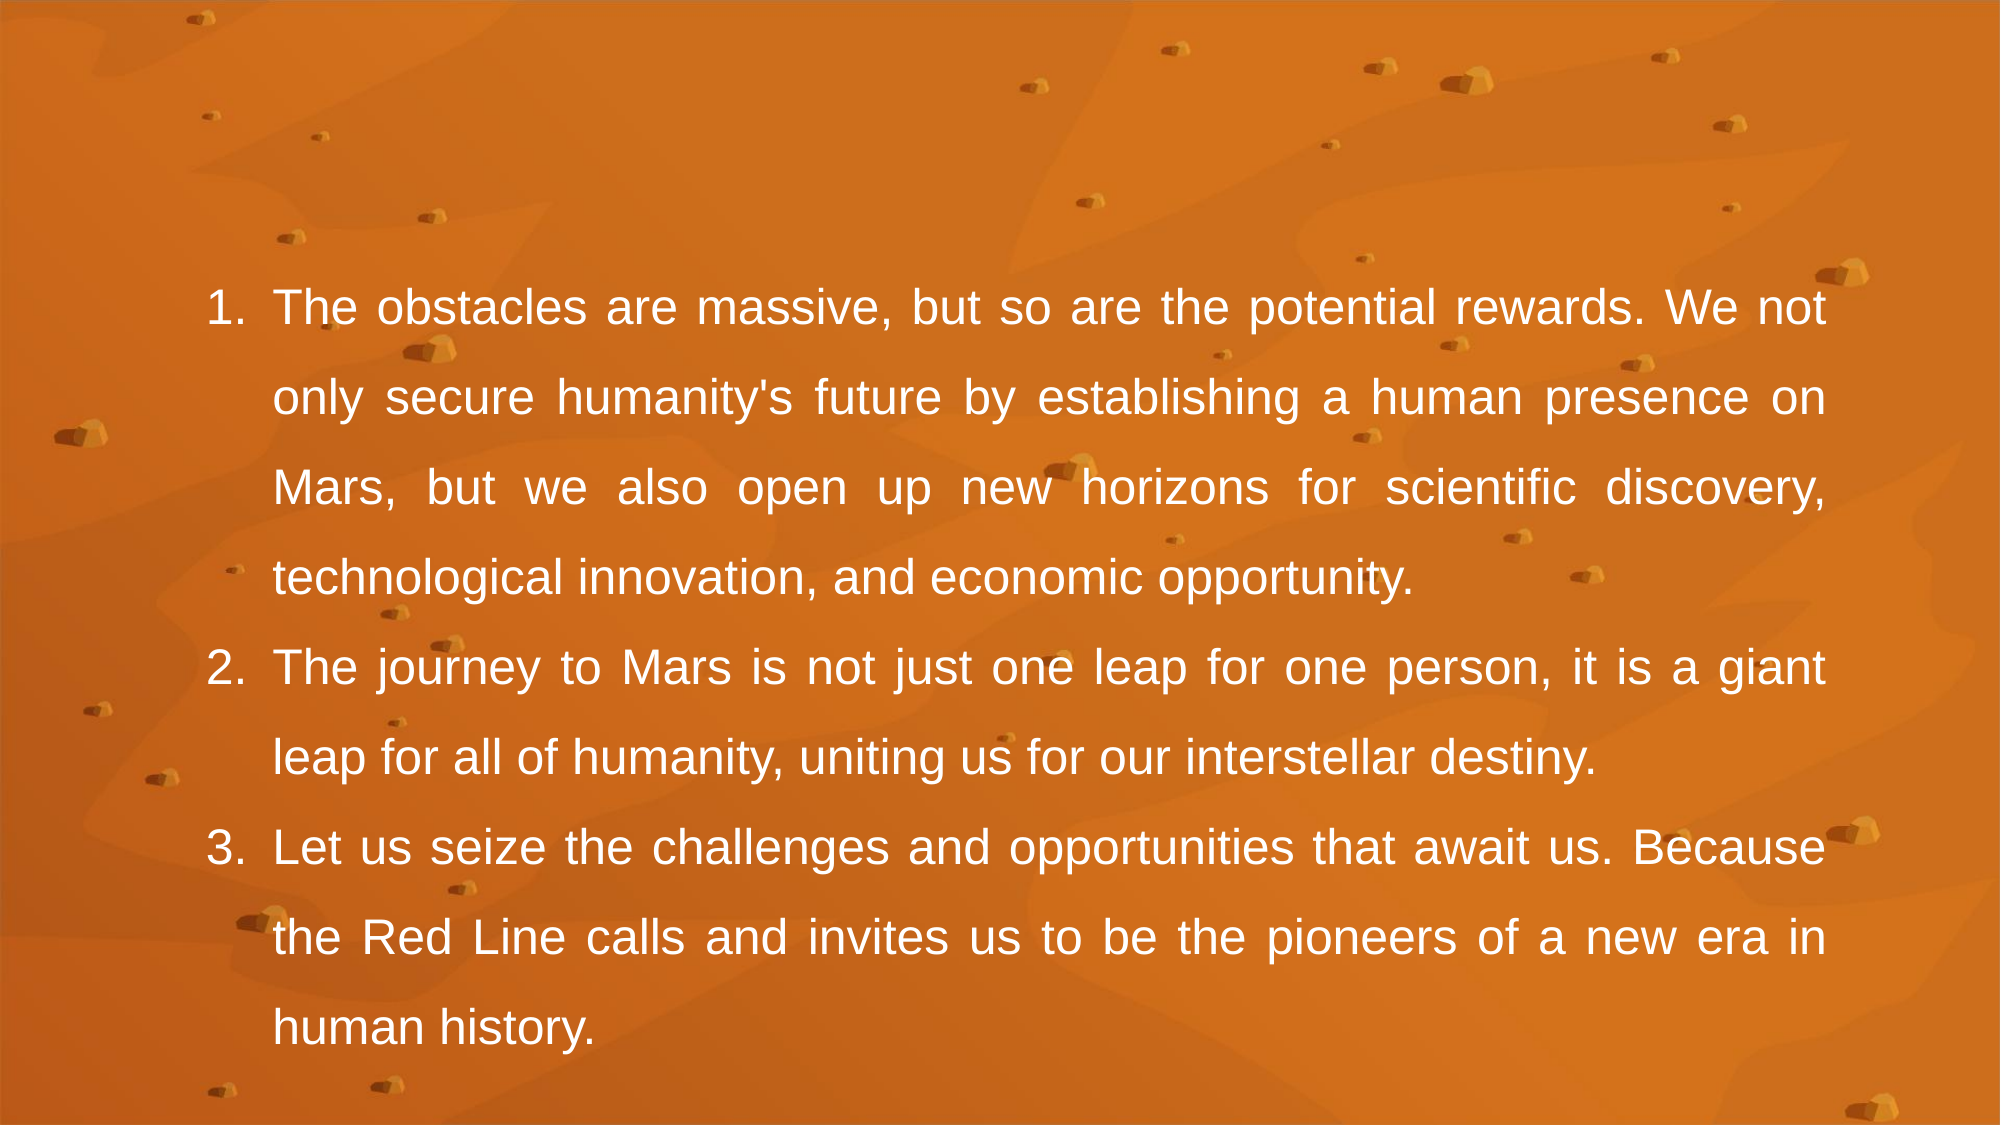

#
The obstacles are massive, but so are the potential rewards. We not only secure humanity's future by establishing a human presence on Mars, but we also open up new horizons for scientific discovery, technological innovation, and economic opportunity.
The journey to Mars is not just one leap for one person, it is a giant leap for all of humanity, uniting us for our interstellar destiny.
Let us seize the challenges and opportunities that await us. Because the Red Line calls and invites us to be the pioneers of a new era in human history.